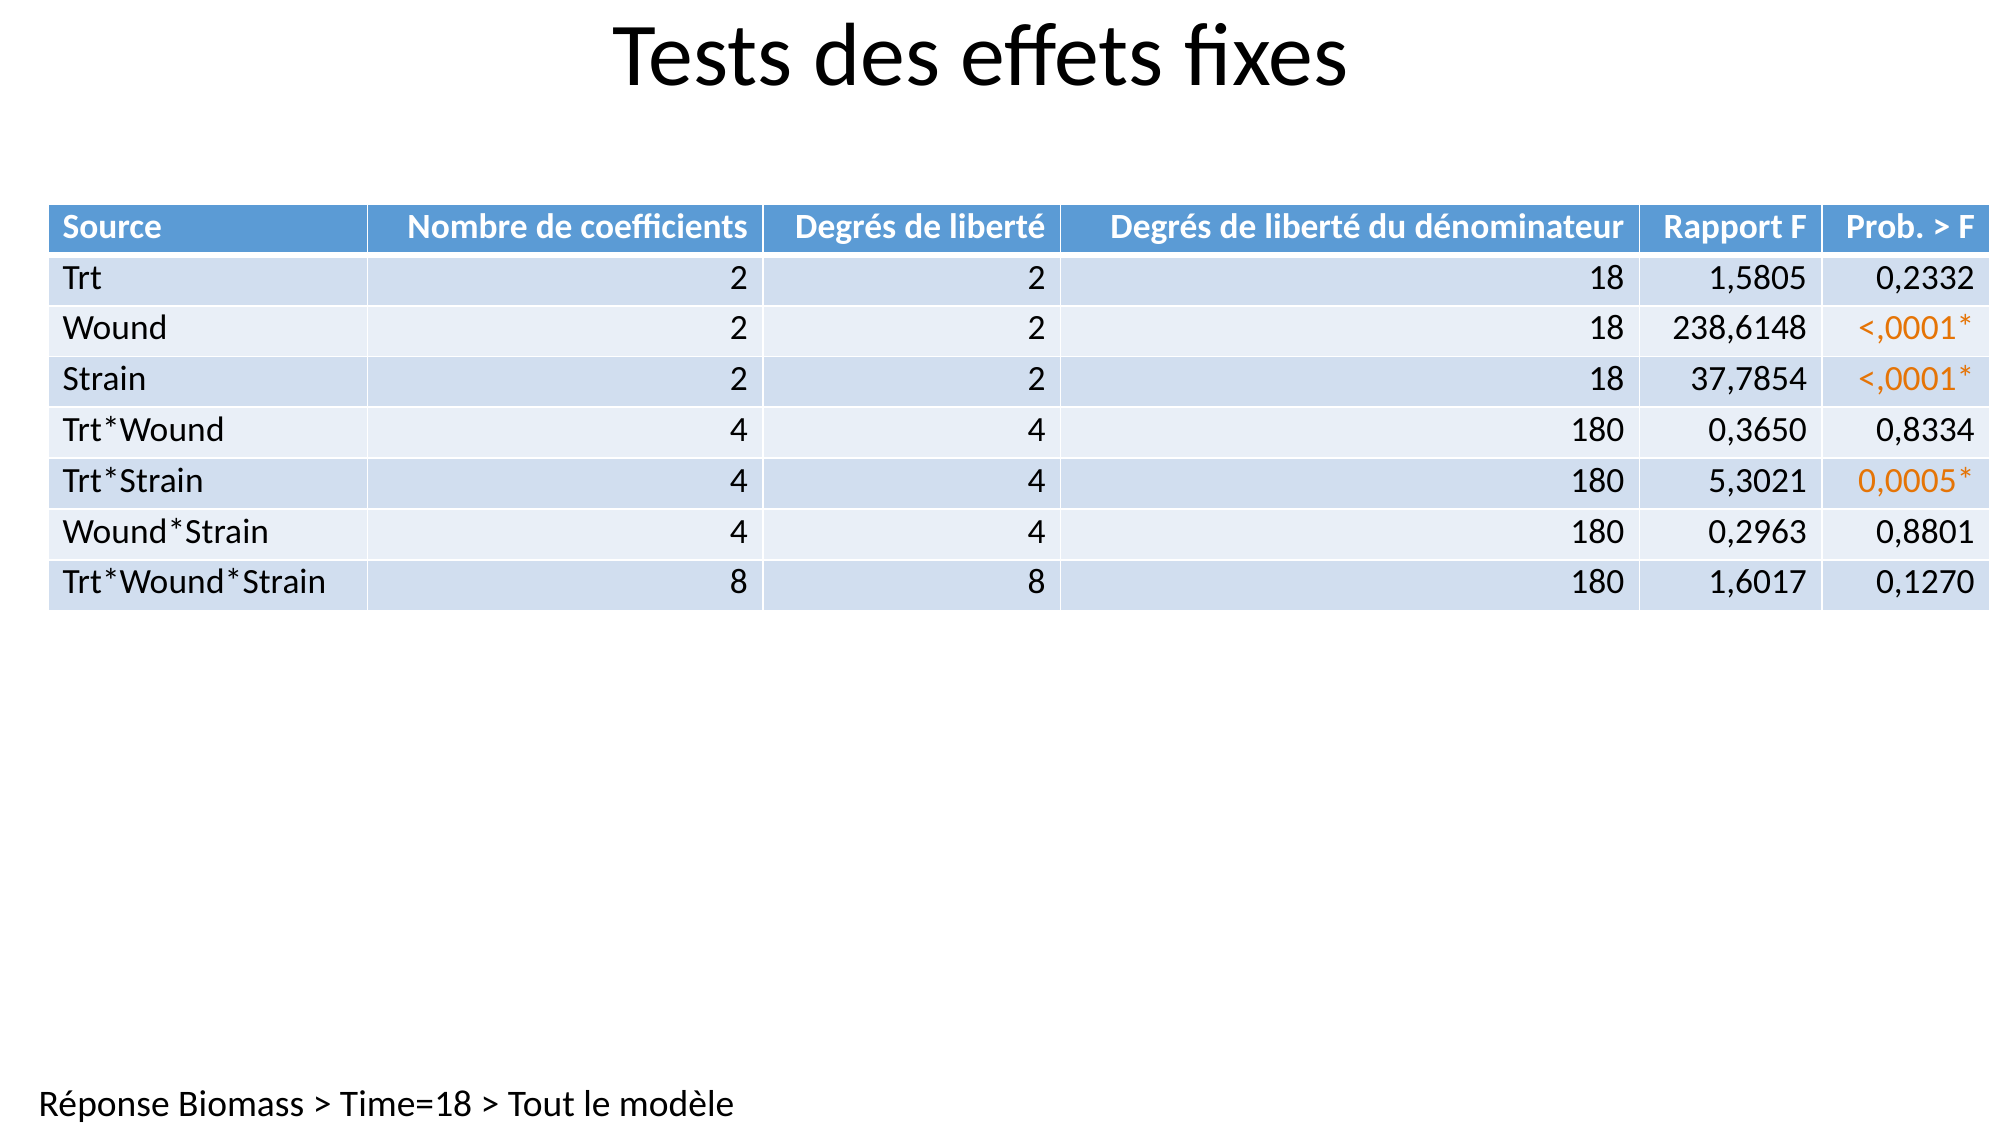

# Tests des effets fixes
| Source | Nombre de coefficients | Degrés de liberté | Degrés de liberté du dénominateur | Rapport F | Prob. > F |
| --- | --- | --- | --- | --- | --- |
| Trt | 2 | 2 | 18 | 1,5805 | 0,2332 |
| Wound | 2 | 2 | 18 | 238,6148 | <,0001\* |
| Strain | 2 | 2 | 18 | 37,7854 | <,0001\* |
| Trt\*Wound | 4 | 4 | 180 | 0,3650 | 0,8334 |
| Trt\*Strain | 4 | 4 | 180 | 5,3021 | 0,0005\* |
| Wound\*Strain | 4 | 4 | 180 | 0,2963 | 0,8801 |
| Trt\*Wound\*Strain | 8 | 8 | 180 | 1,6017 | 0,1270 |
Réponse Biomass > Time=18 > Tout le modèle